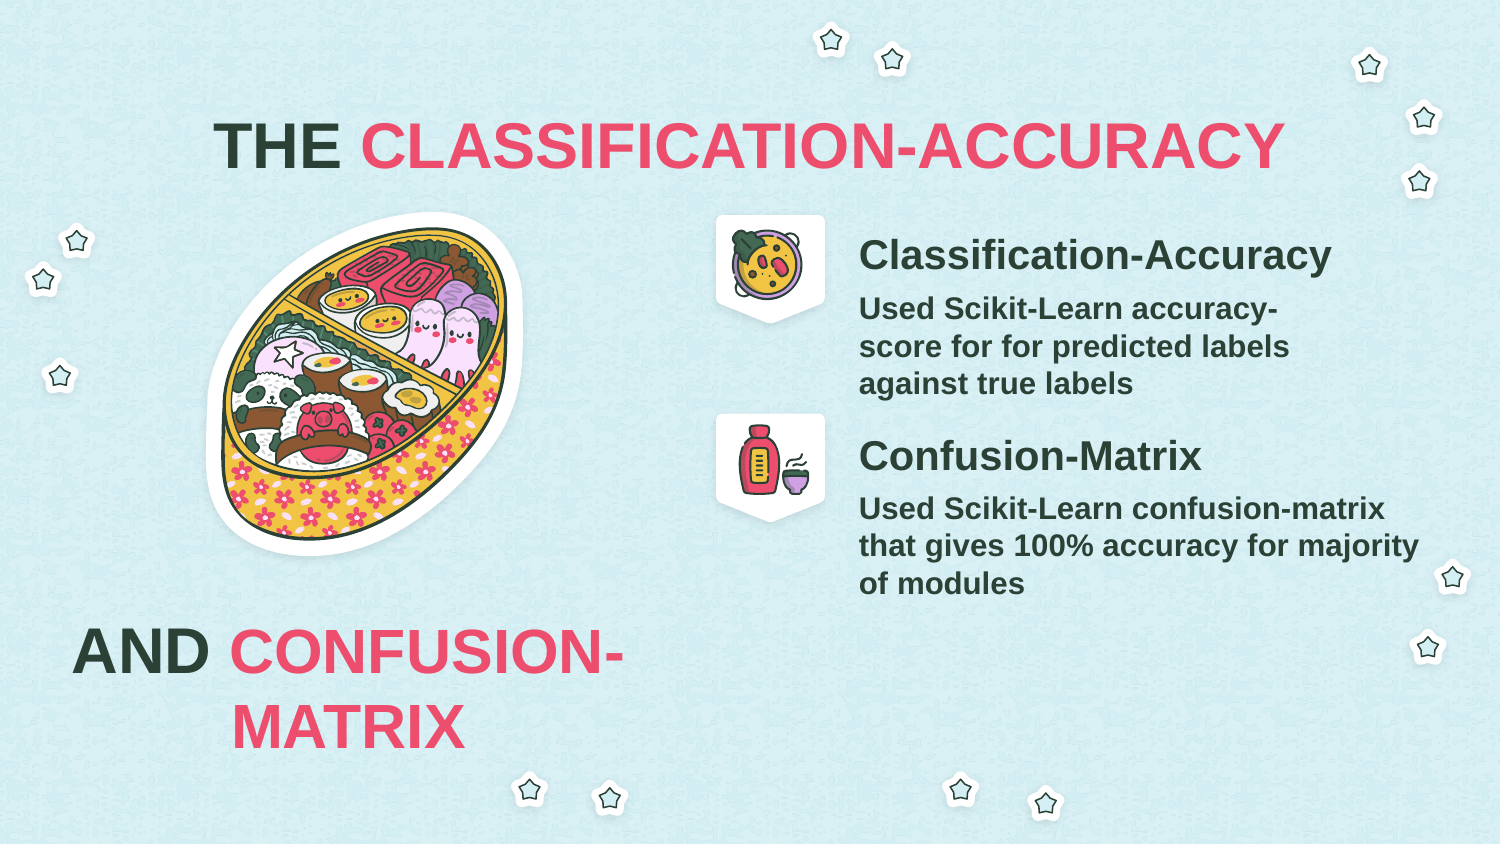

# THE CLASSIFICATION-ACCURACY
Classification-Accuracy

Used Scikit-Learn accuracy-score for for predicted labels against true labels
Confusion-Matrix

Used Scikit-Learn confusion-matrix that gives 100% accuracy for majority of modules
AND CONFUSION-MATRIX